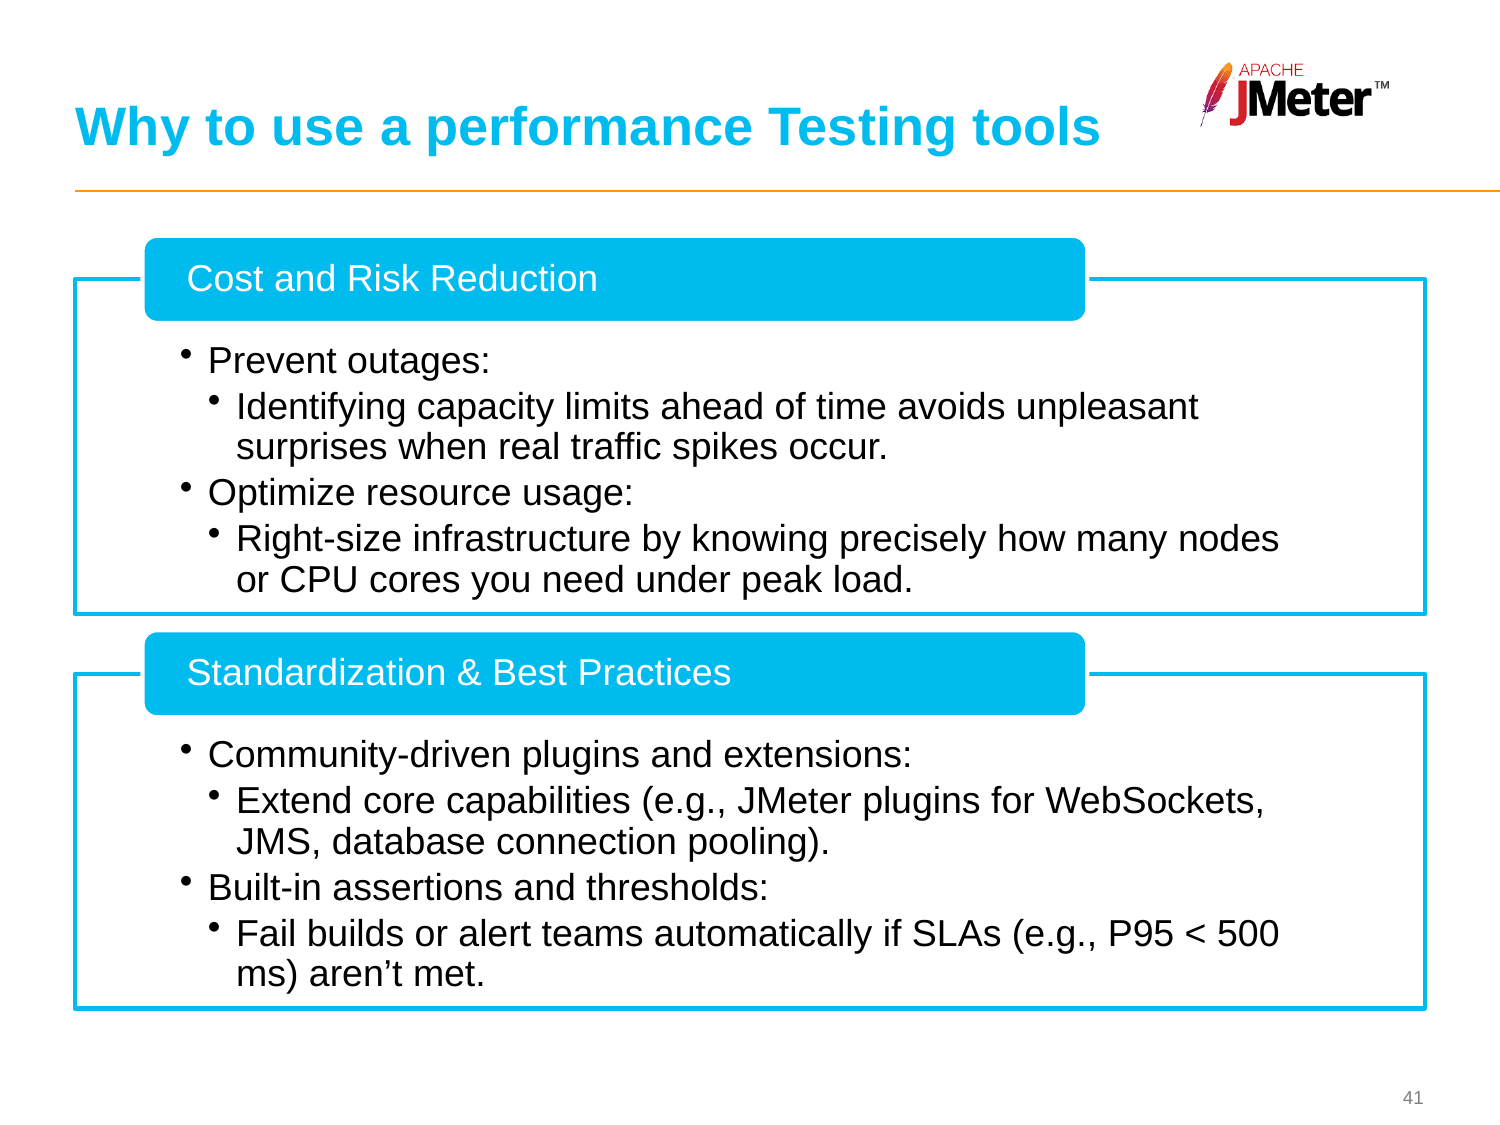

# Why to use a performance Testing tools
Prevent outages:
Identifying capacity limits ahead of time avoids unpleasant surprises when real traffic spikes occur.
Optimize resource usage:
Right-size infrastructure by knowing precisely how many nodes or CPU cores you need under peak load.
Cost and Risk Reduction
Community-driven plugins and extensions:
Extend core capabilities (e.g., JMeter plugins for WebSockets, JMS, database connection pooling).
Built-in assertions and thresholds:
Fail builds or alert teams automatically if SLAs (e.g., P95 < 500 ms) aren’t met.
Standardization & Best Practices